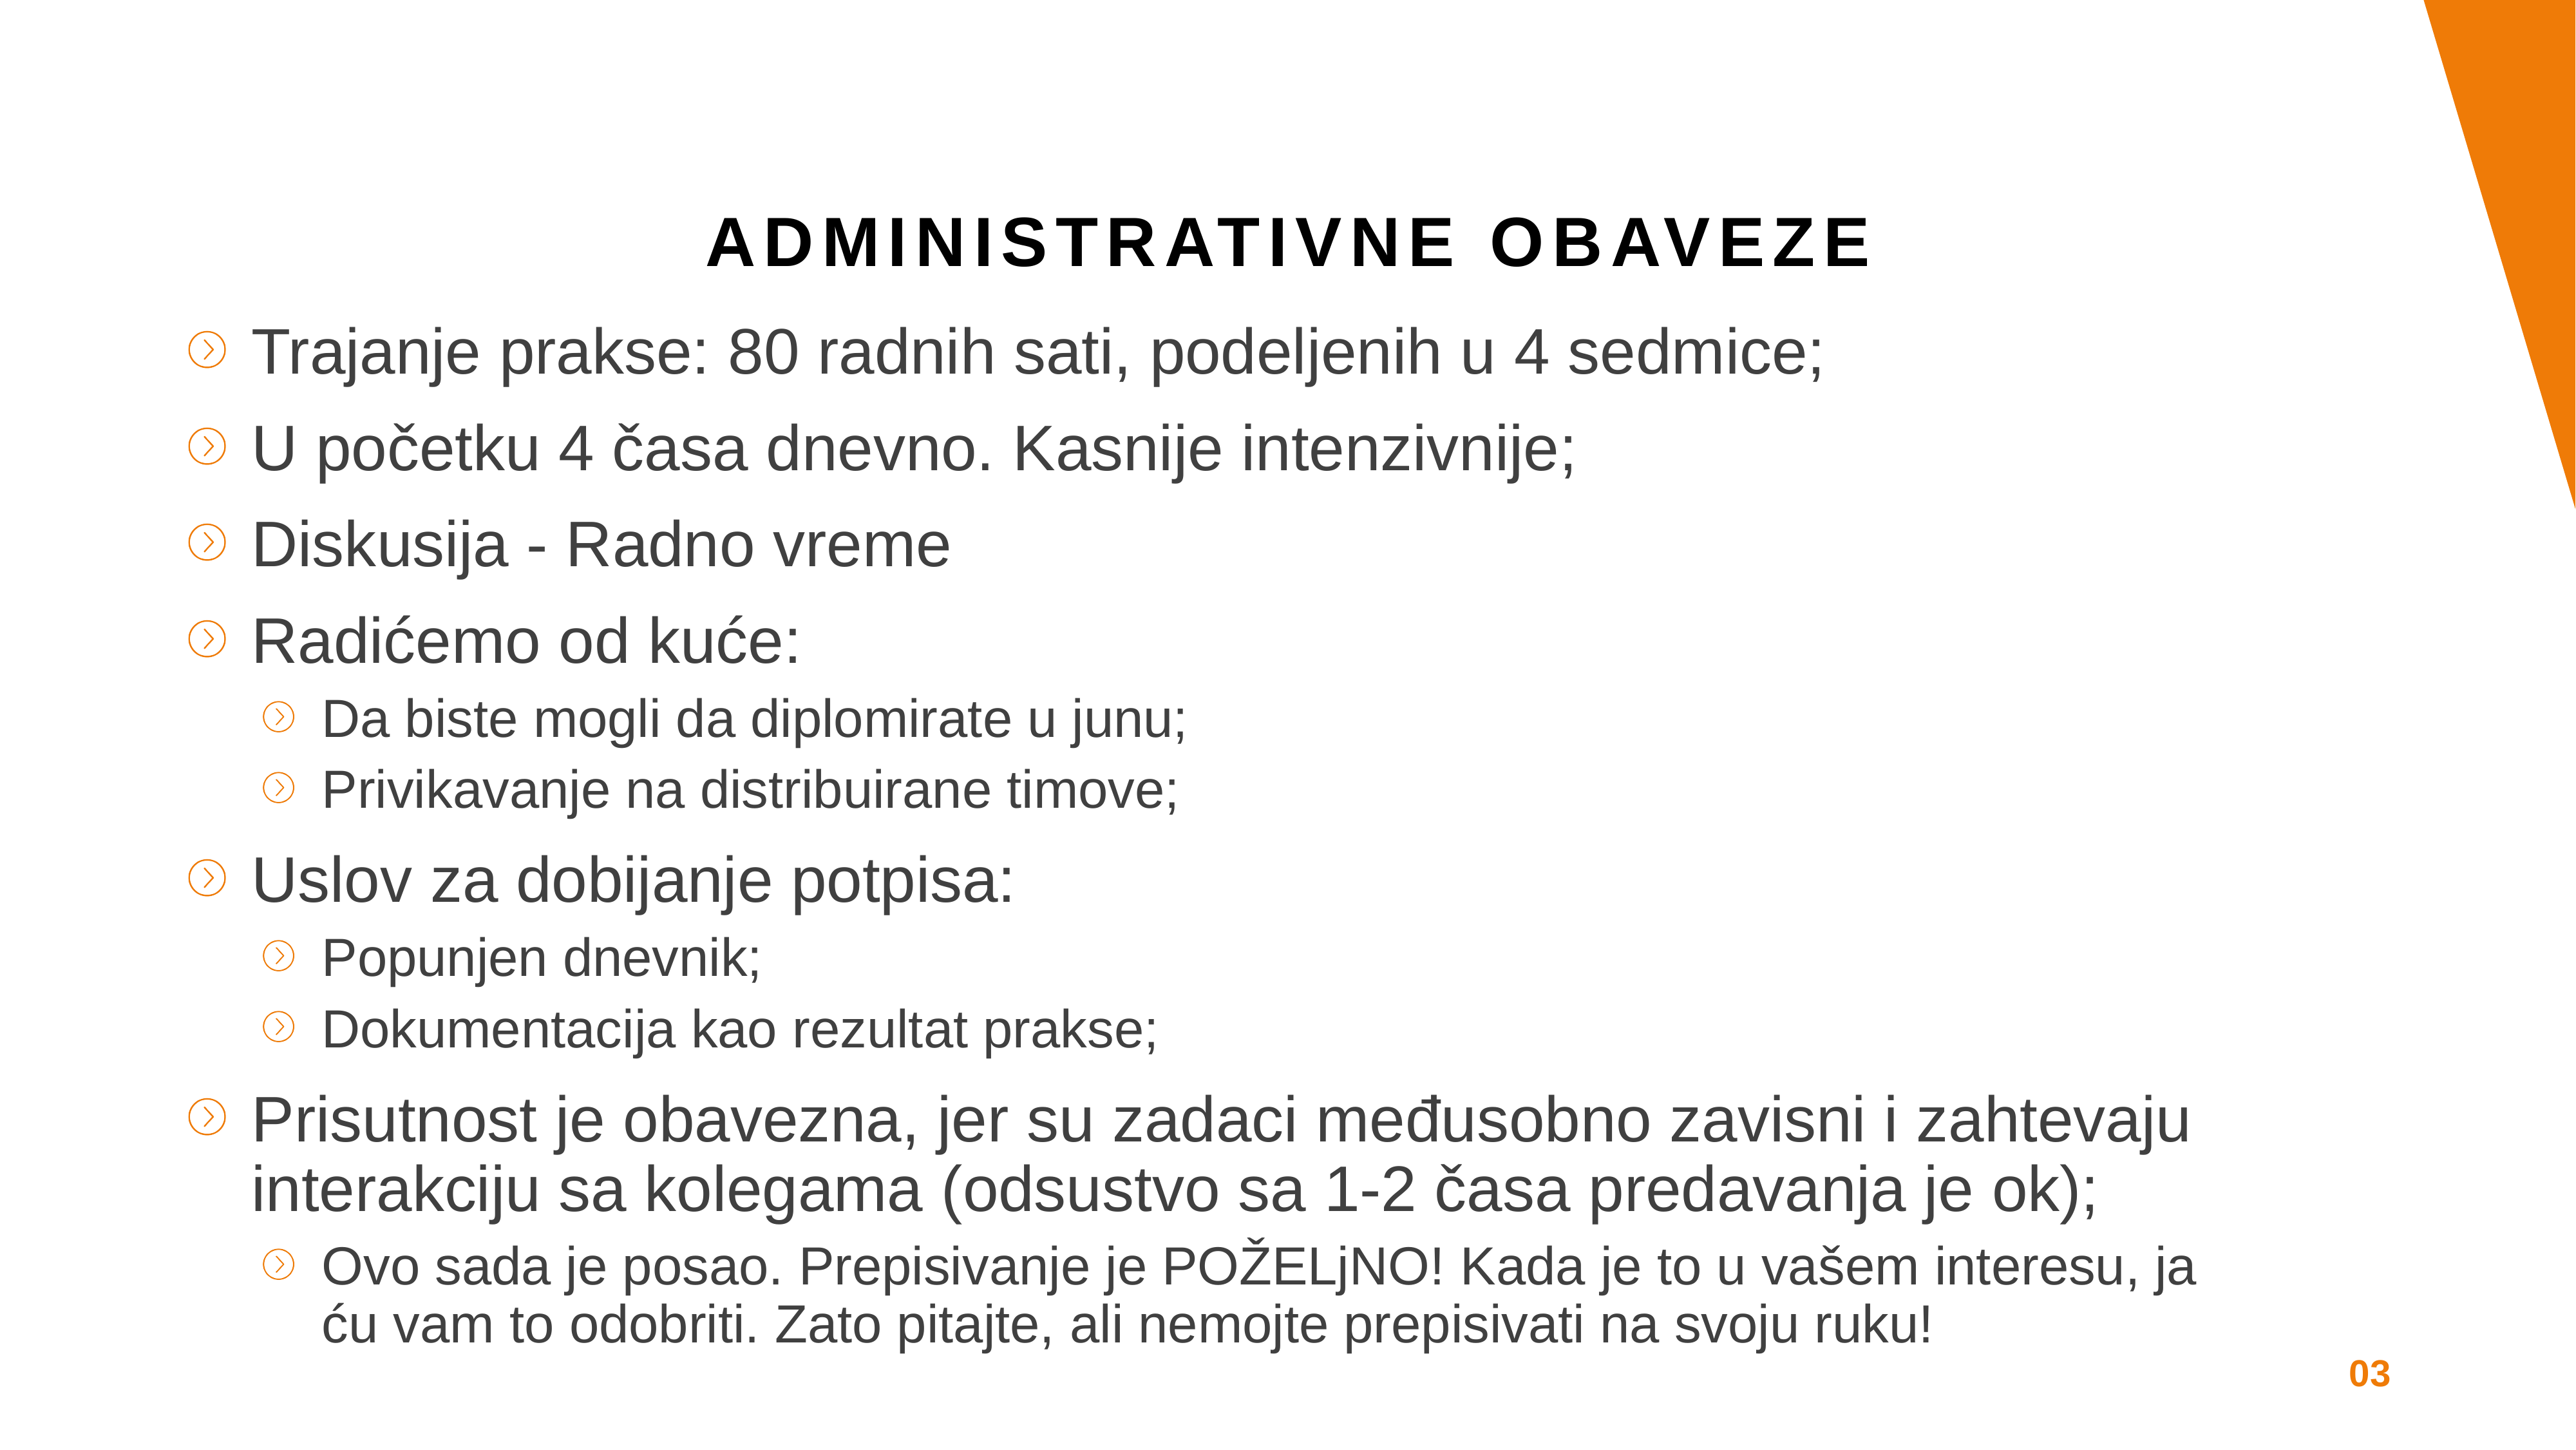

ADMINISTRATIVNE OBAVEZE
Trajanje prakse: 80 radnih sati, podeljenih u 4 sedmice;
U početku 4 časa dnevno. Kasnije intenzivnije;
Diskusija - Radno vreme
Radićemo od kuće:
Da biste mogli da diplomirate u junu;
Privikavanje na distribuirane timove;
Uslov za dobijanje potpisa:
Popunjen dnevnik;
Dokumentacija kao rezultat prakse;
Prisutnost je obavezna, jer su zadaci međusobno zavisni i zahtevaju interakciju sa kolegama (odsustvo sa 1-2 časa predavanja je ok);
Ovo sada je posao. Prepisivanje je POŽELjNO! Kada je to u vašem interesu, ja ću vam to odobriti. Zato pitajte, ali nemojte prepisivati na svoju ruku!